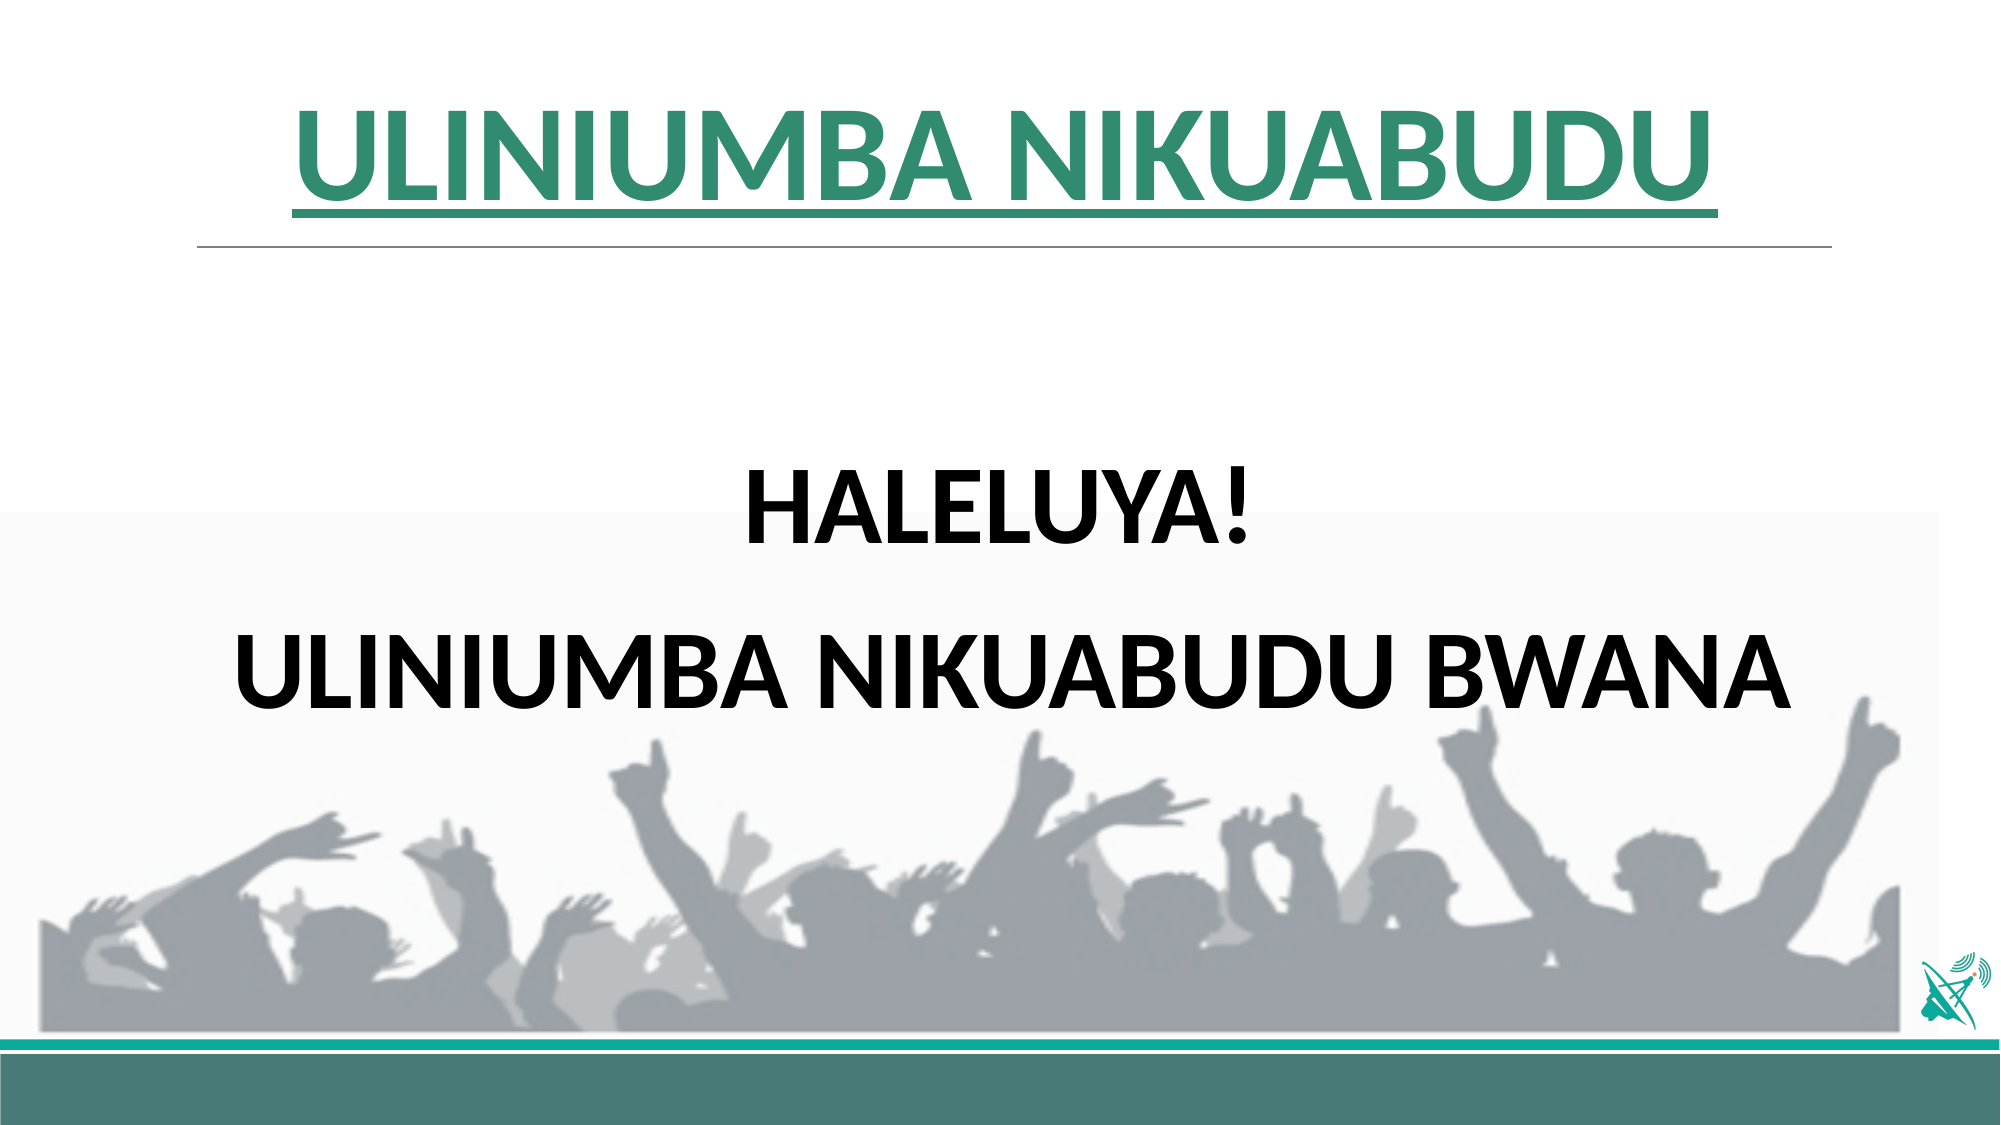

# ULINIUMBA NIKUABUDU

HALELUYA!
ULINIUMBA NIKUABUDU BWANA